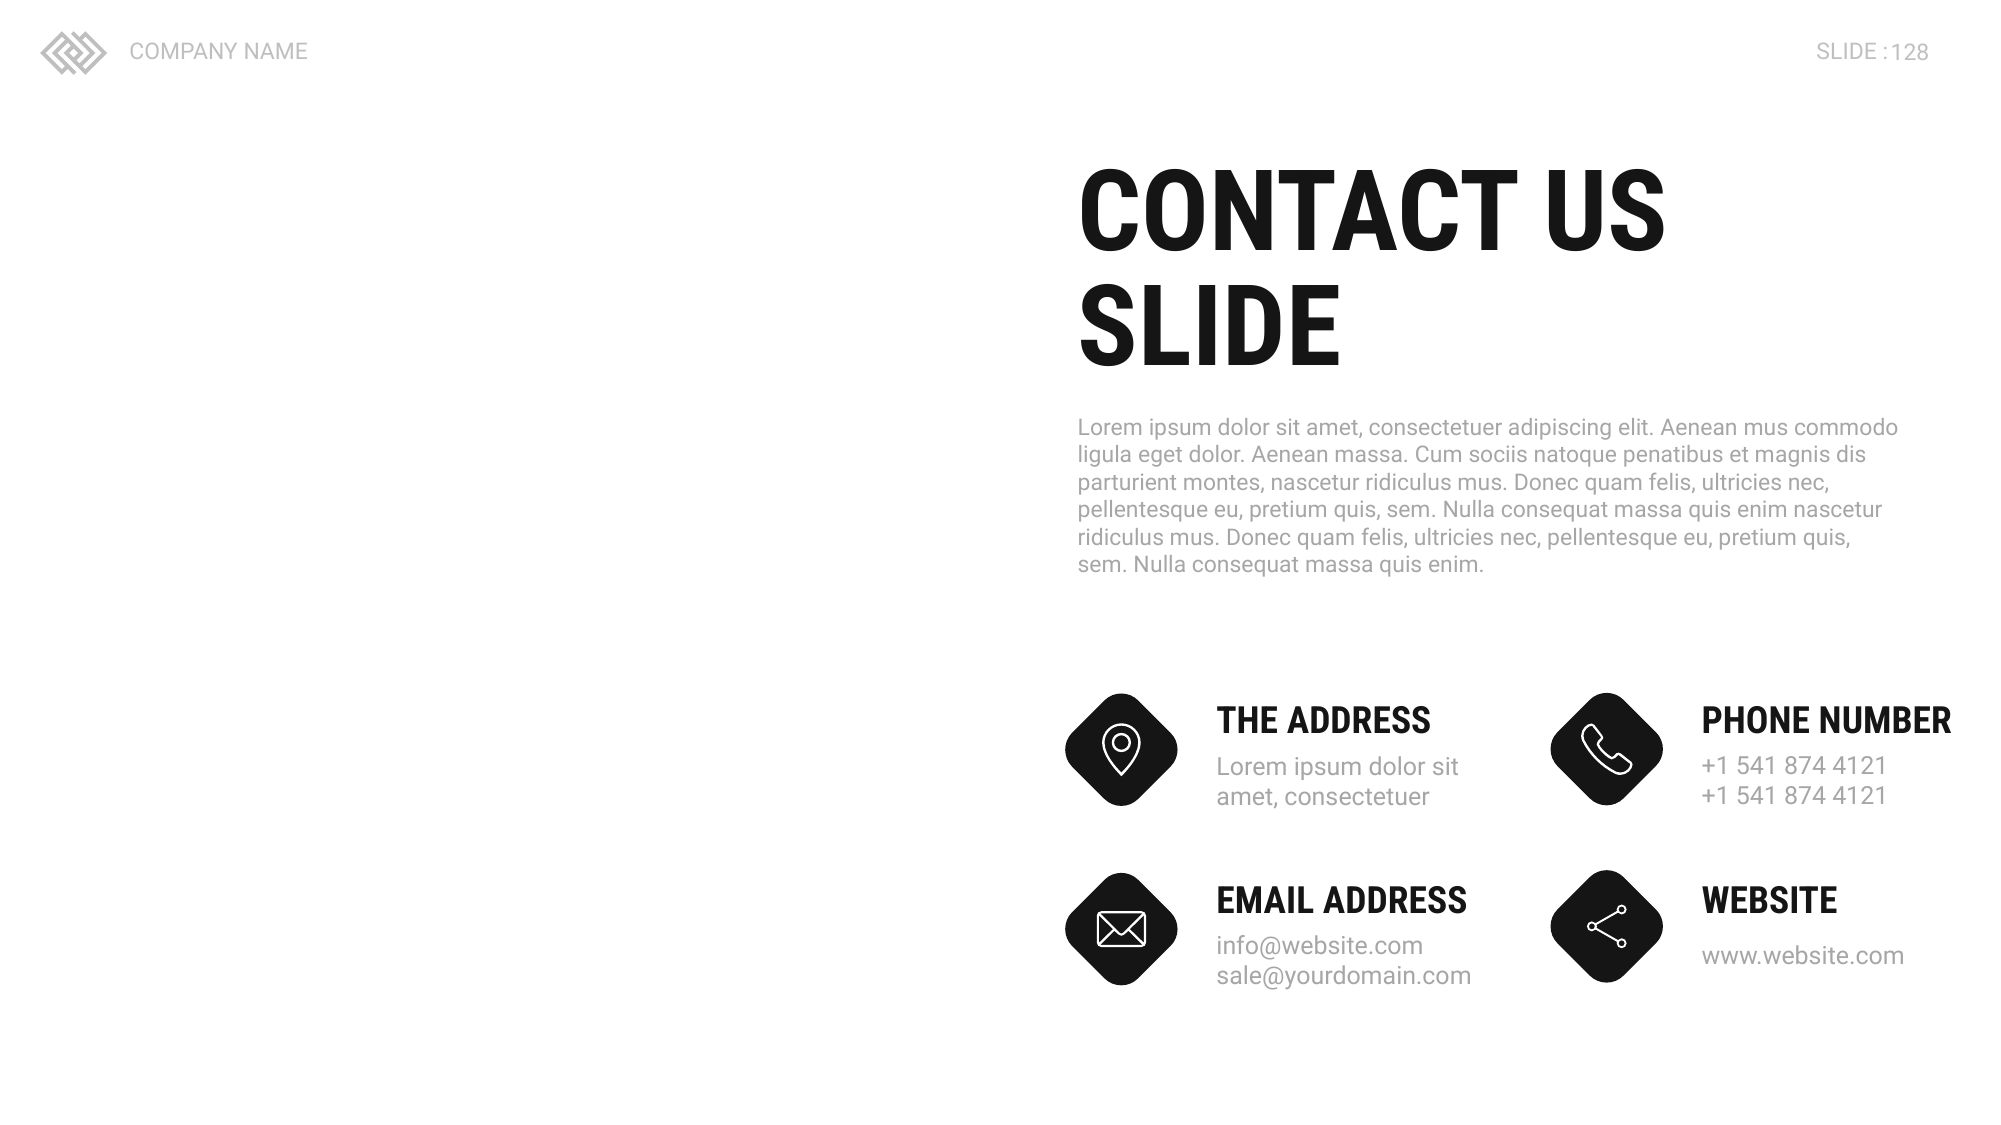

CONTACT US
SLIDE
Lorem ipsum dolor sit amet, consectetuer adipiscing elit. Aenean mus commodo ligula eget dolor. Aenean massa. Cum sociis natoque penatibus et magnis dis parturient montes, nascetur ridiculus mus. Donec quam felis, ultricies nec, pellentesque eu, pretium quis, sem. Nulla consequat massa quis enim nascetur ridiculus mus. Donec quam felis, ultricies nec, pellentesque eu, pretium quis, sem. Nulla consequat massa quis enim.
PHONE NUMBER
THE ADDRESS

+1 541 874 4121
+1 541 874 4121
Lorem ipsum dolor sit amet, consectetuer

WEBSITE
EMAIL ADDRESS

www.website.com
info@website.com
sale@yourdomain.com